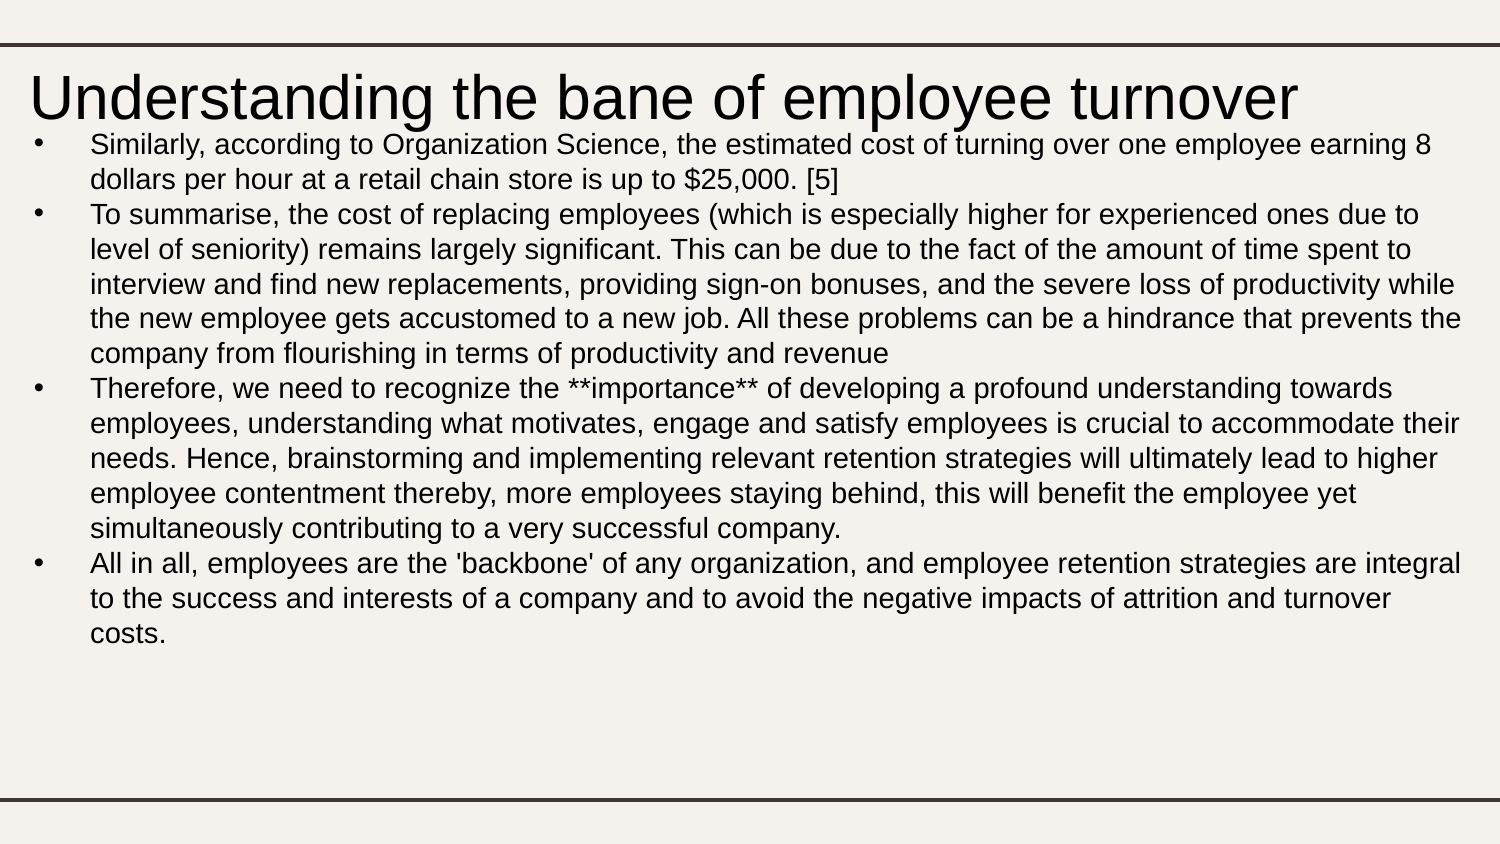

# Understanding the bane of employee turnover
Similarly, according to Organization Science, the estimated cost of turning over one employee earning 8 dollars per hour at a retail chain store is up to $25,000. [5]
To summarise, the cost of replacing employees (which is especially higher for experienced ones due to level of seniority) remains largely significant. This can be due to the fact of the amount of time spent to interview and find new replacements, providing sign-on bonuses, and the severe loss of productivity while the new employee gets accustomed to a new job. All these problems can be a hindrance that prevents the company from flourishing in terms of productivity and revenue
Therefore, we need to recognize the **importance** of developing a profound understanding towards employees, understanding what motivates, engage and satisfy employees is crucial to accommodate their needs. Hence, brainstorming and implementing relevant retention strategies will ultimately lead to higher employee contentment thereby, more employees staying behind, this will benefit the employee yet simultaneously contributing to a very successful company.
All in all, employees are the 'backbone' of any organization, and employee retention strategies are integral to the success and interests of a company and to avoid the negative impacts of attrition and turnover costs.